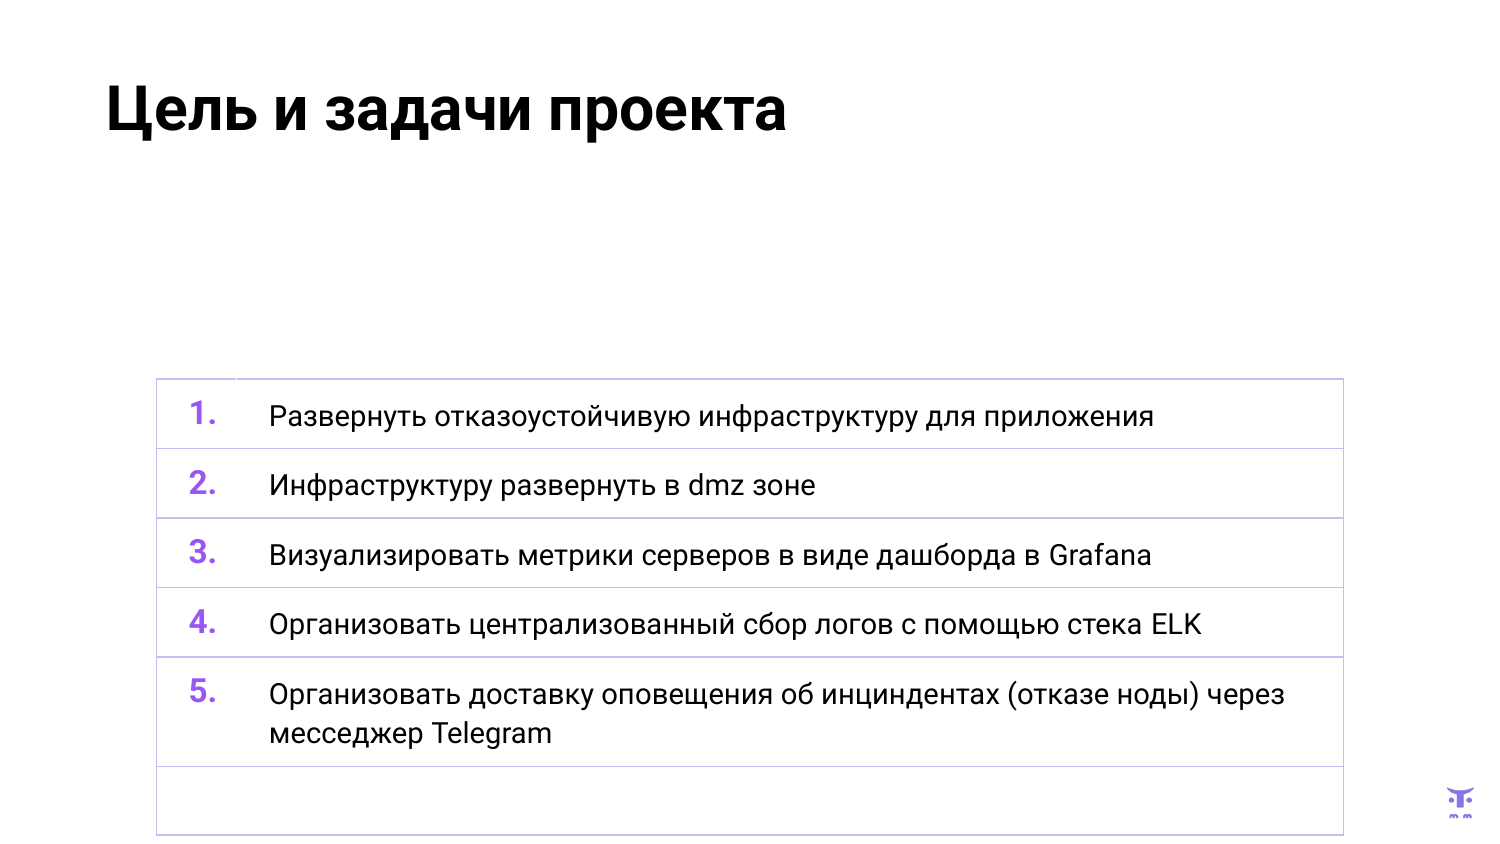

Цель и задачи проекта
| 1. | Развернуть отказоустойчивую инфраструктуру для приложения |
| --- | --- |
| 2. | Инфраструктуру развернуть в dmz зоне |
| 3. | Визуализировать метрики серверов в виде дашборда в Grafana |
| 4. | Организовать централизованный сбор логов с помощью стека ELK |
| 5. | Организовать доставку оповещения об инциндентах (отказе ноды) через месседжер Telegram |
|  |  |